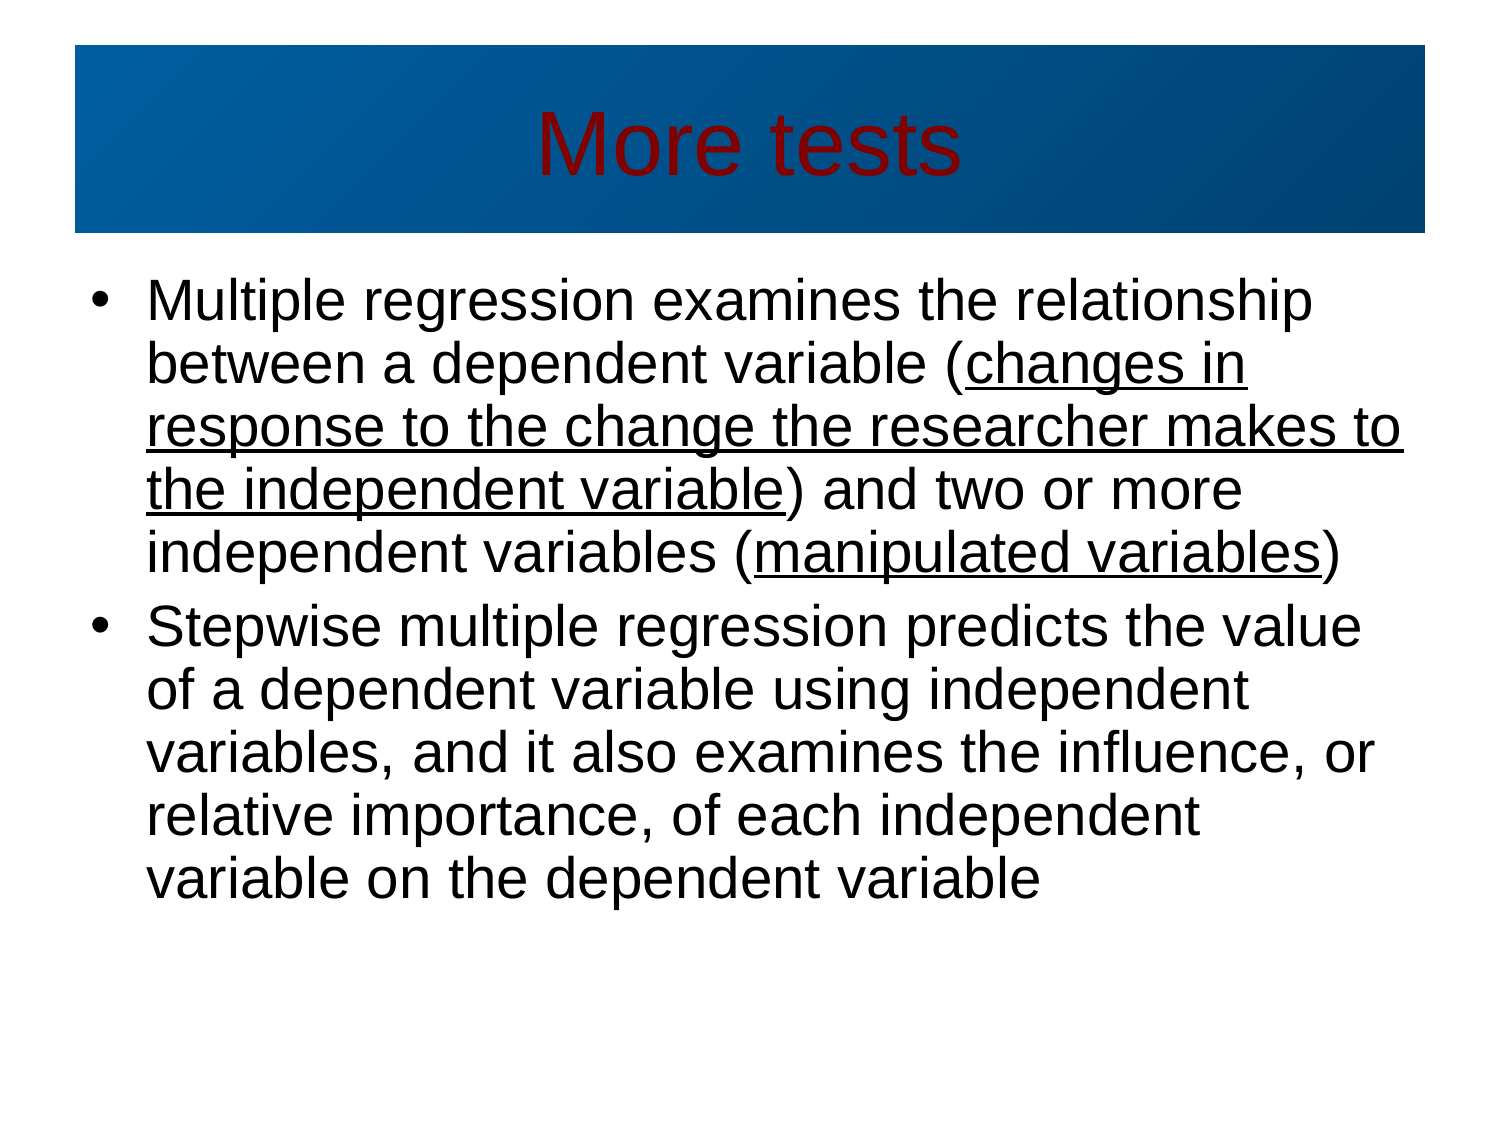

# More tests
Multiple regression examines the relationship between a dependent variable (changes in response to the change the researcher makes to the independent variable) and two or more independent variables (manipulated variables)
Stepwise multiple regression predicts the value of a dependent variable using independent variables, and it also examines the influence, or relative importance, of each independent variable on the dependent variable